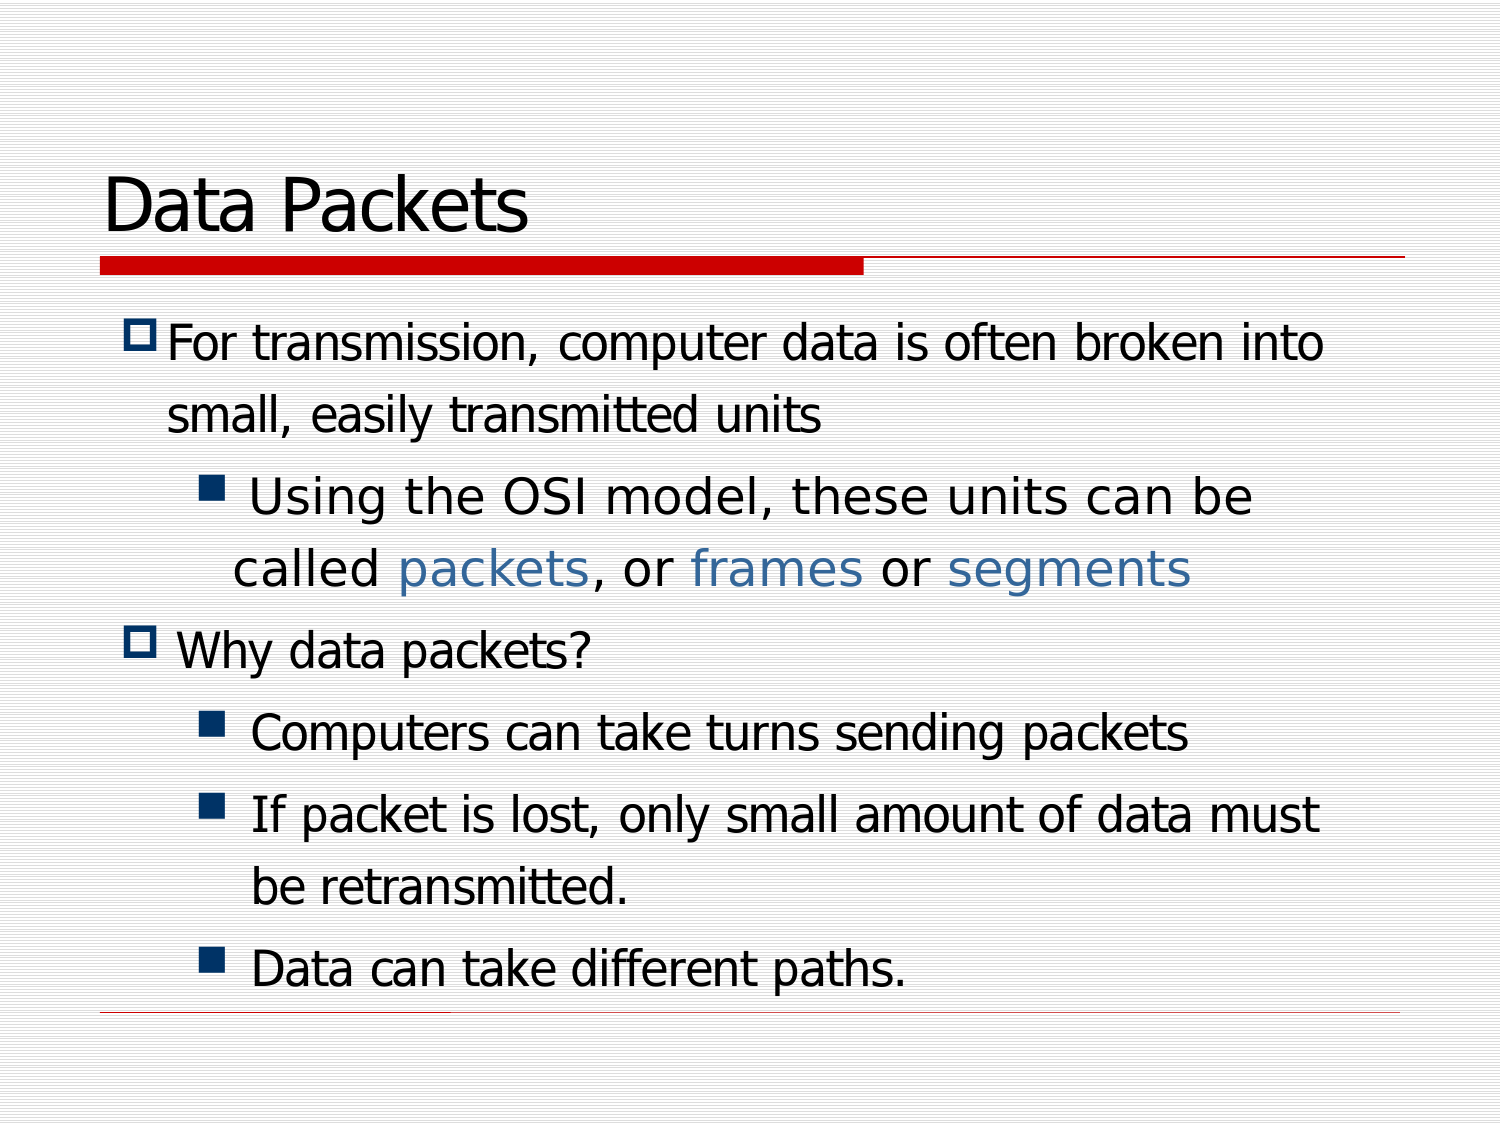

Data Packets
For transmission, computer data is often broken into small, easily transmitted units
 Using the OSI model, these units can be called packets, or frames or segments
Why data packets?
Computers can take turns sending packets
If packet is lost, only small amount of data must be retransmitted.
Data can take different paths.